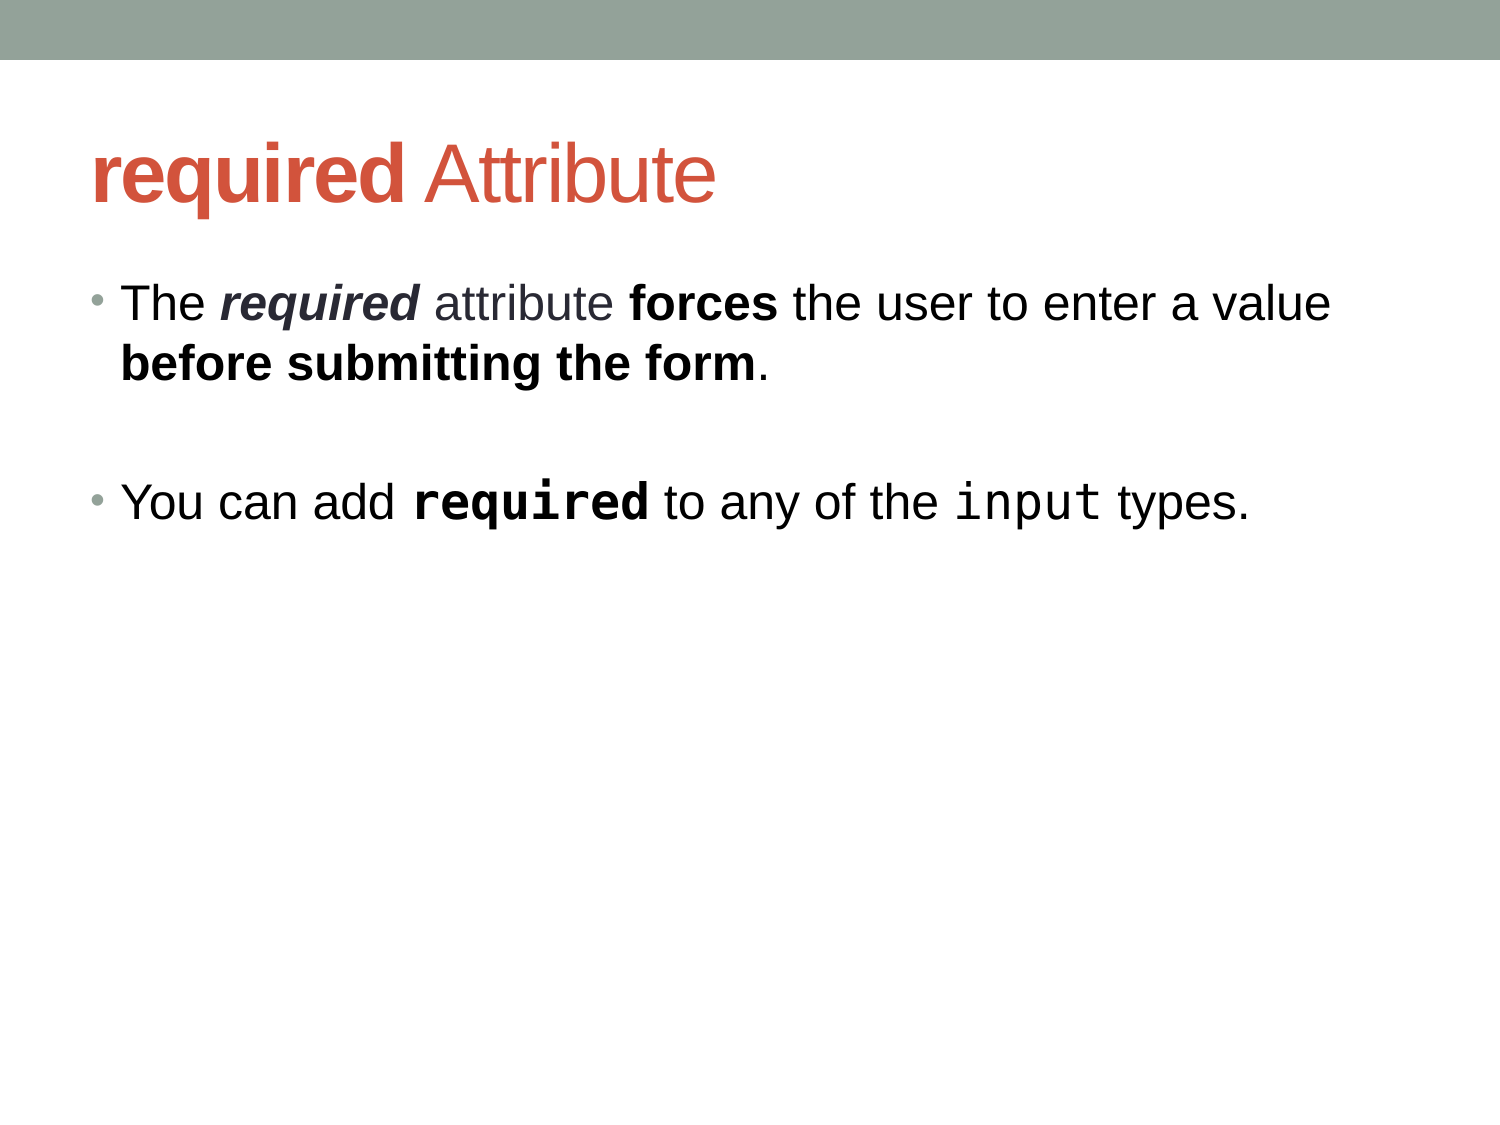

# required Attribute
The required attribute forces the user to enter a value before submitting the form.

You can add required to any of the input types.